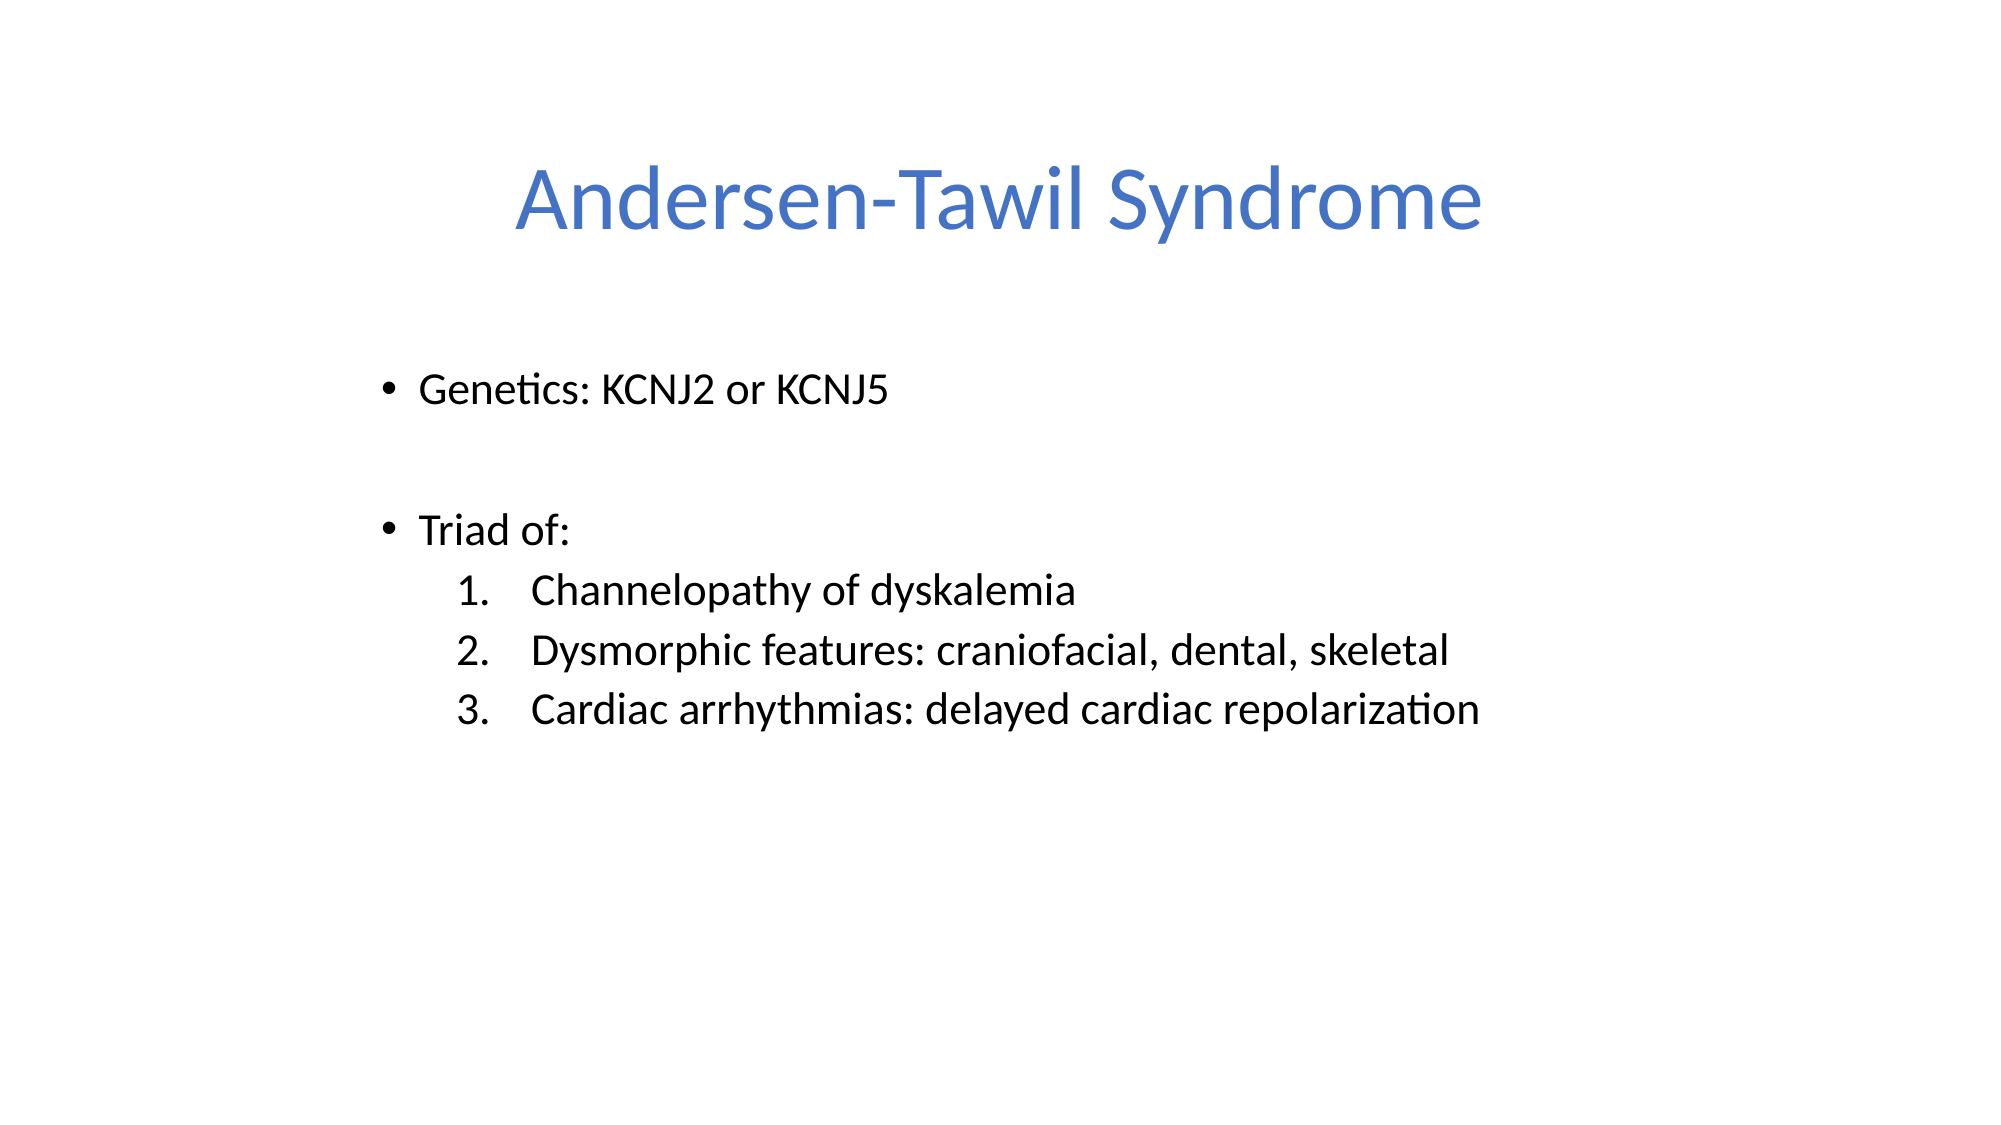

# Andersen-Tawil Syndrome
Genetics: KCNJ2 or KCNJ5

Triad of:
Channelopathy of dyskalemia
Dysmorphic features: craniofacial, dental, skeletal
Cardiac arrhythmias: delayed cardiac repolarization